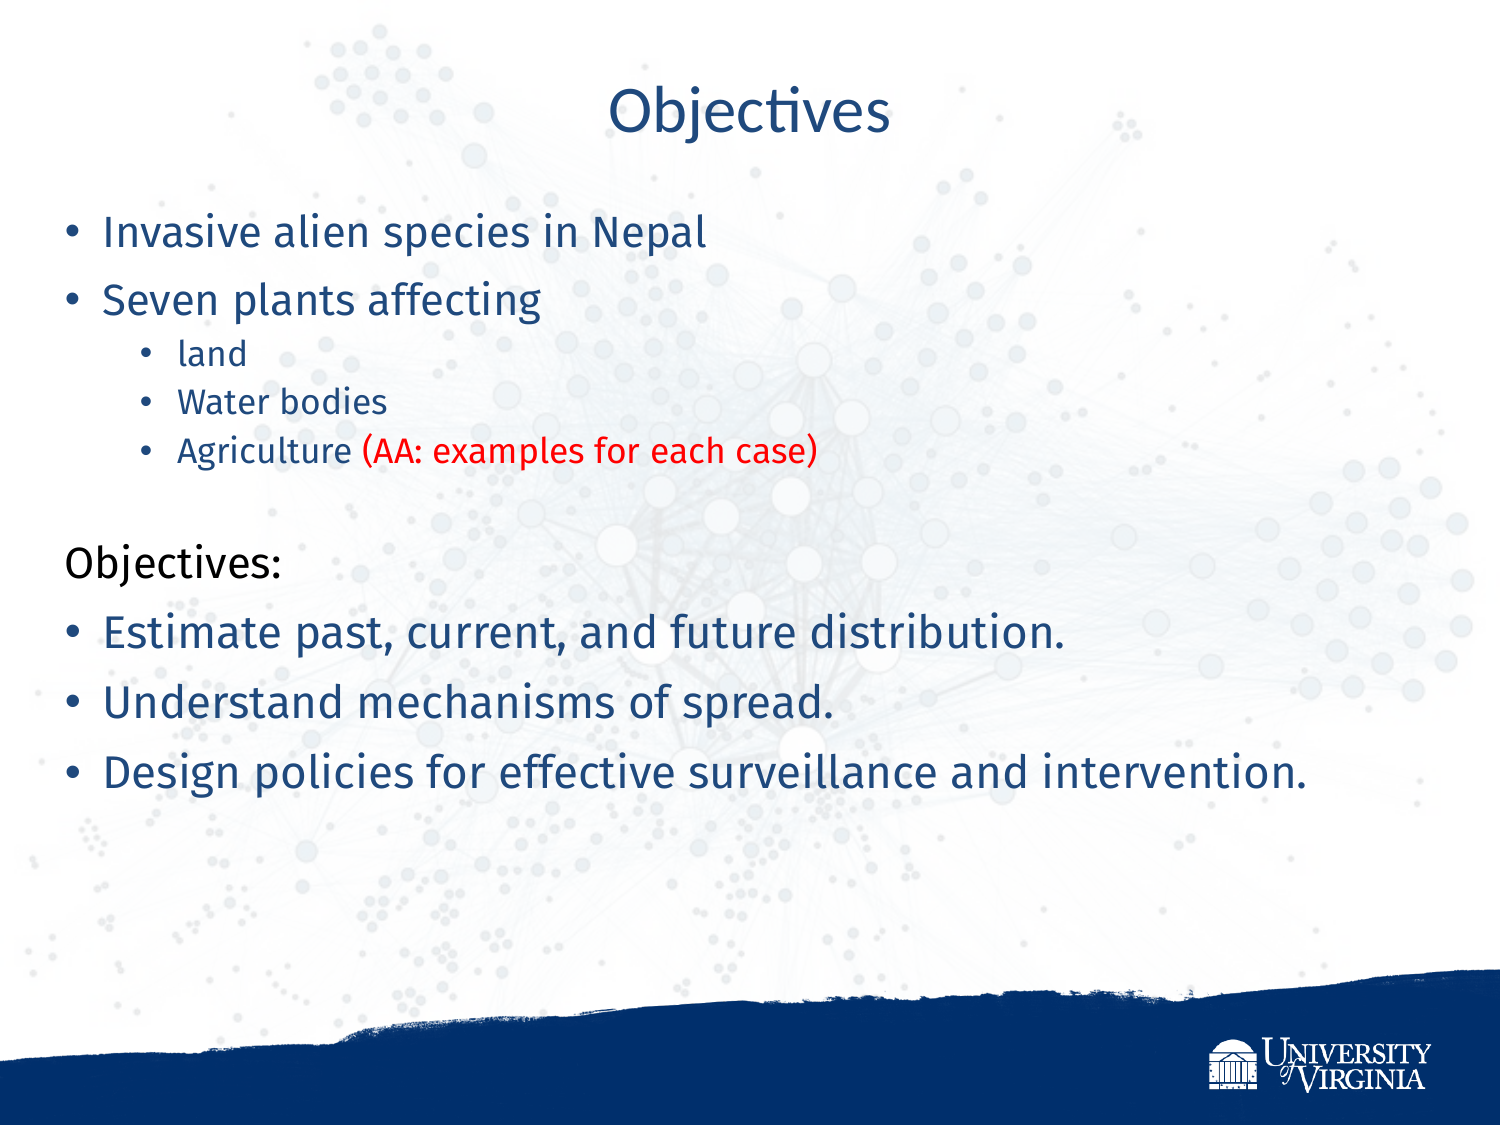

# Objectives
Invasive alien species in Nepal
Seven plants affecting
land
Water bodies
Agriculture (AA: examples for each case)

Objectives:
Estimate past, current, and future distribution.
Understand mechanisms of spread.
Design policies for effective surveillance and intervention.